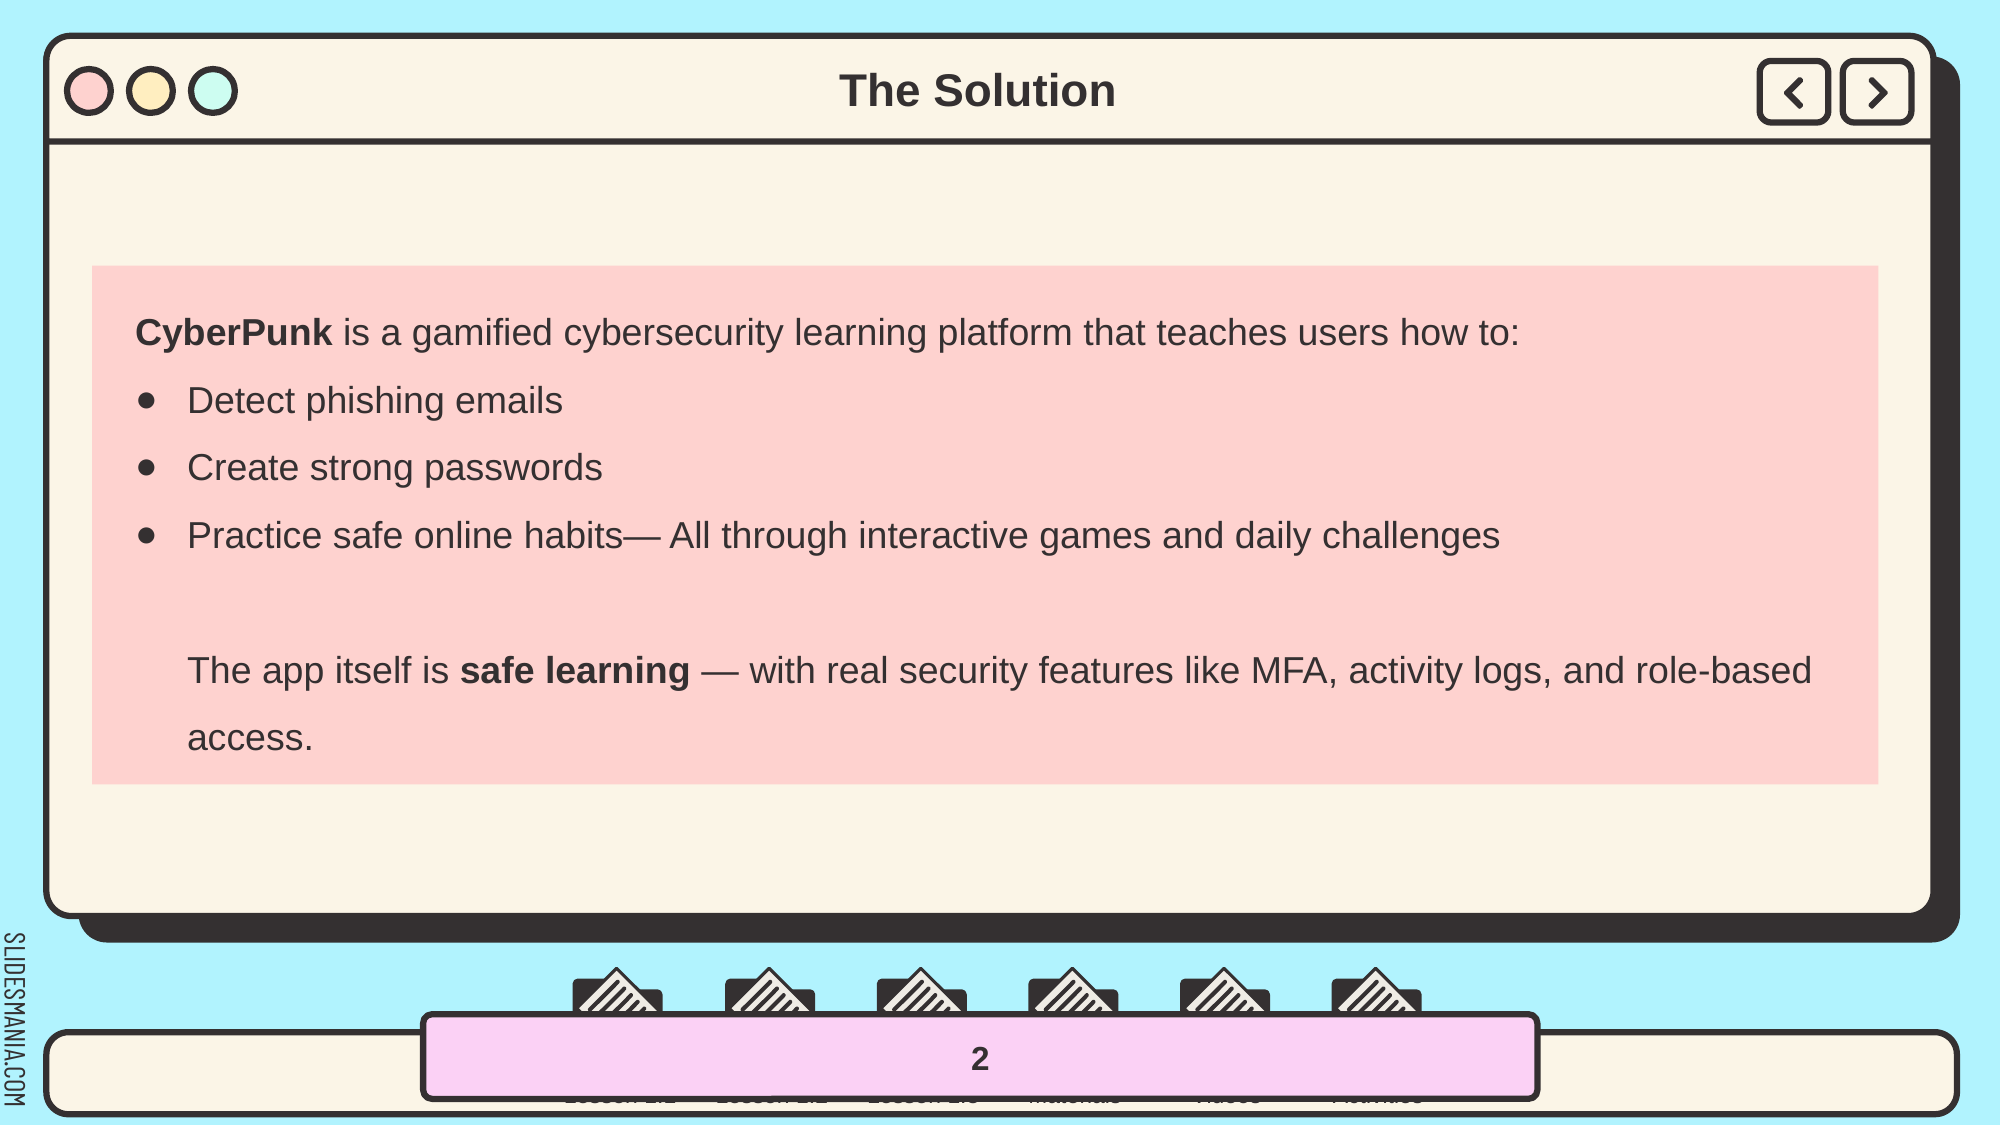

The Solution
CyberPunk is a gamified cybersecurity learning platform that teaches users how to:
Detect phishing emails
Create strong passwords
Practice safe online habits— All through interactive games and daily challenges
The app itself is safe learning — with real security features like MFA, activity logs, and role-based access.

2